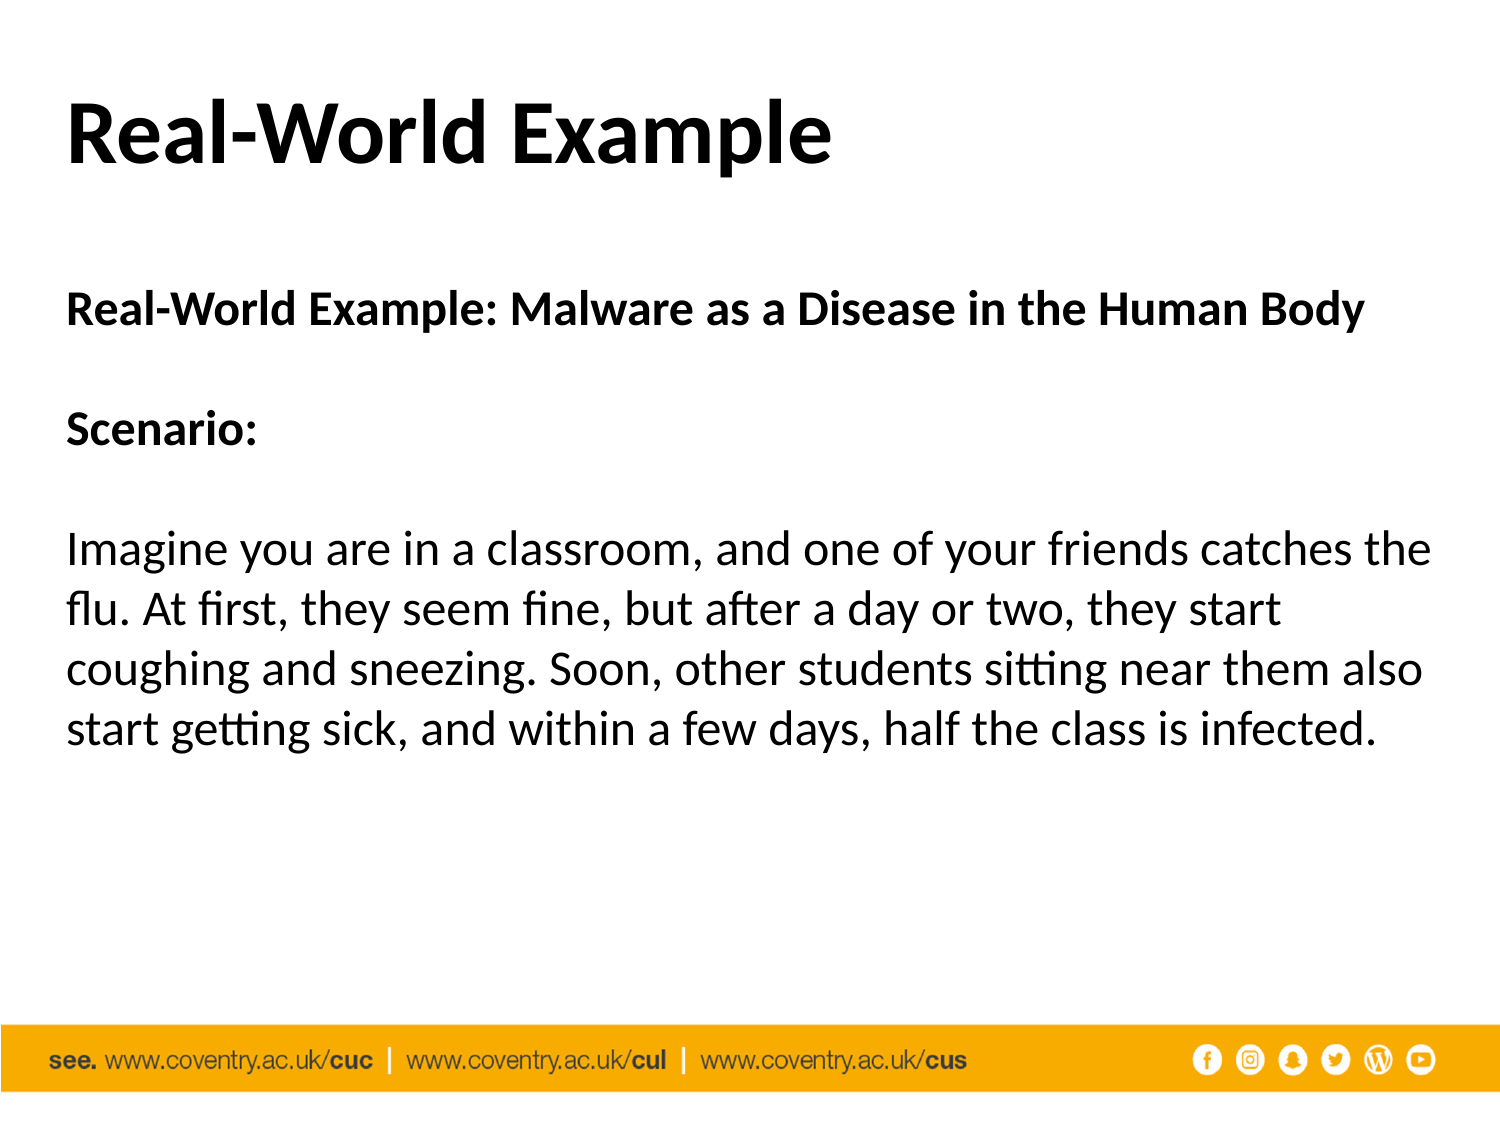

# Real-World Example

Real-World Example: Malware as a Disease in the Human Body

Scenario:

Imagine you are in a classroom, and one of your friends catches the flu. At first, they seem fine, but after a day or two, they start coughing and sneezing. Soon, other students sitting near them also start getting sick, and within a few days, half the class is infected.